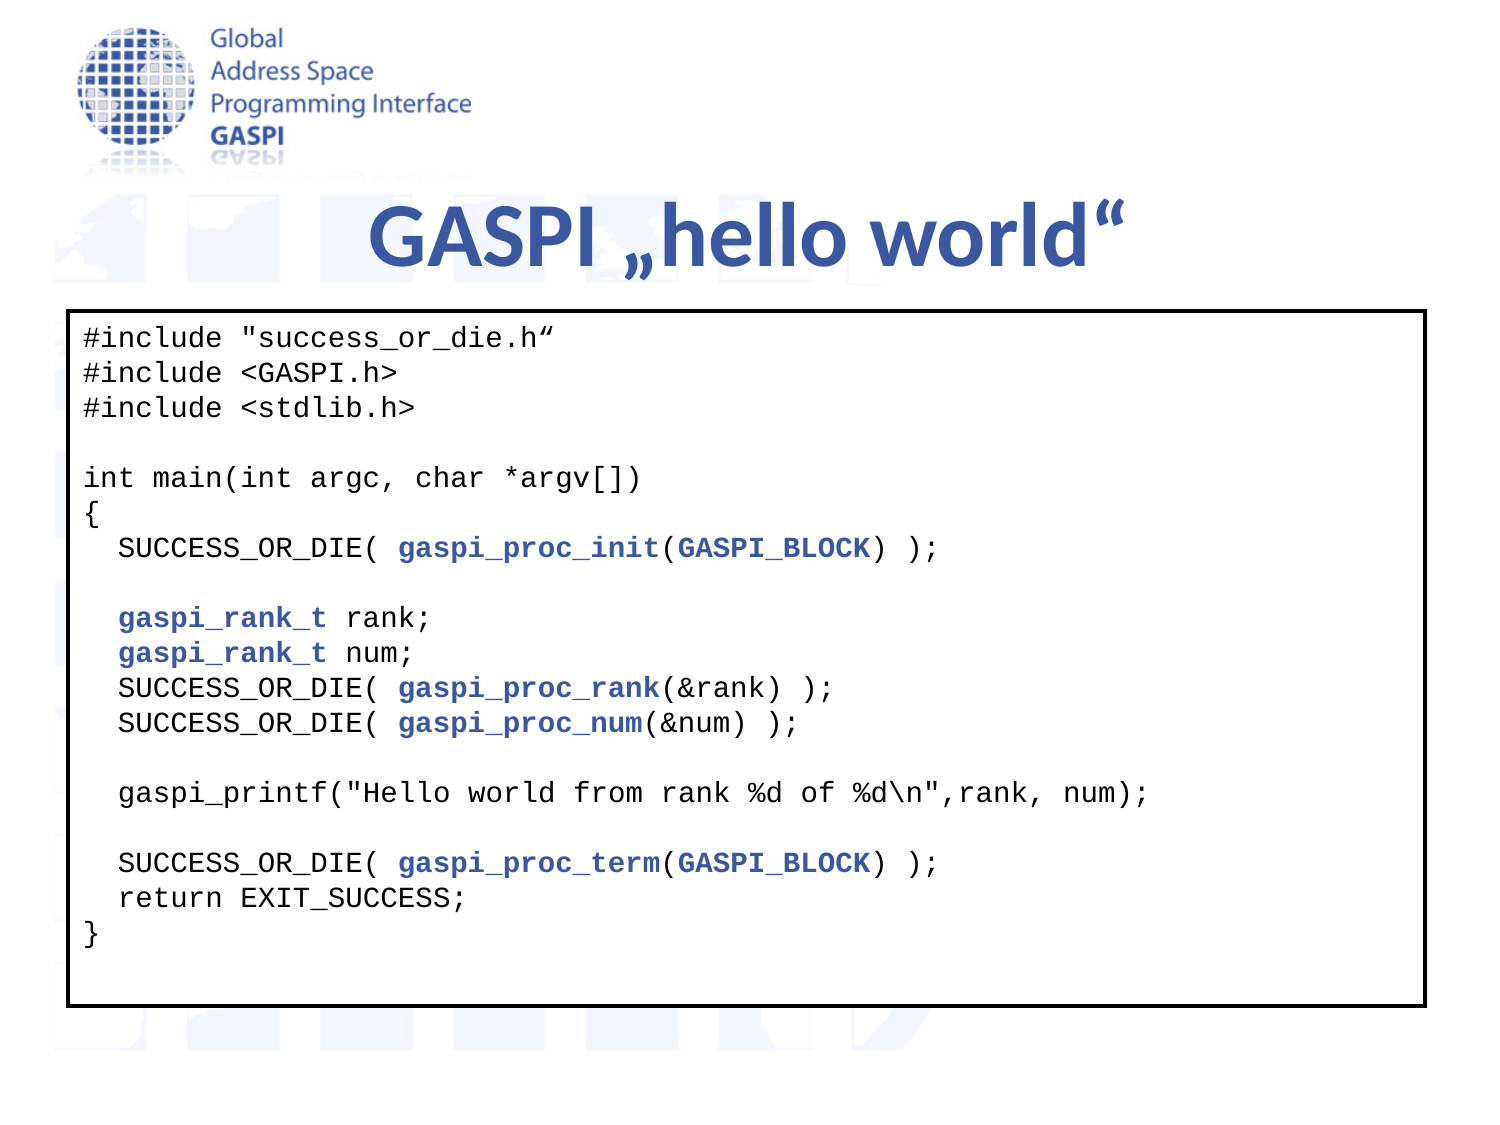

GASPI „hello world“
#include "success_or_die.h“
#include <GASPI.h>
#include <stdlib.h>

int main(int argc, char *argv[])
{
  SUCCESS_OR_DIE( gaspi_proc_init(GASPI_BLOCK) );

  gaspi_rank_t rank;
  gaspi_rank_t num;
  SUCCESS_OR_DIE( gaspi_proc_rank(&rank) );
  SUCCESS_OR_DIE( gaspi_proc_num(&num) );

  gaspi_printf("Hello world from rank %d of %d\n",rank, num);

  SUCCESS_OR_DIE( gaspi_proc_term(GASPI_BLOCK) );
  return EXIT_SUCCESS;
}